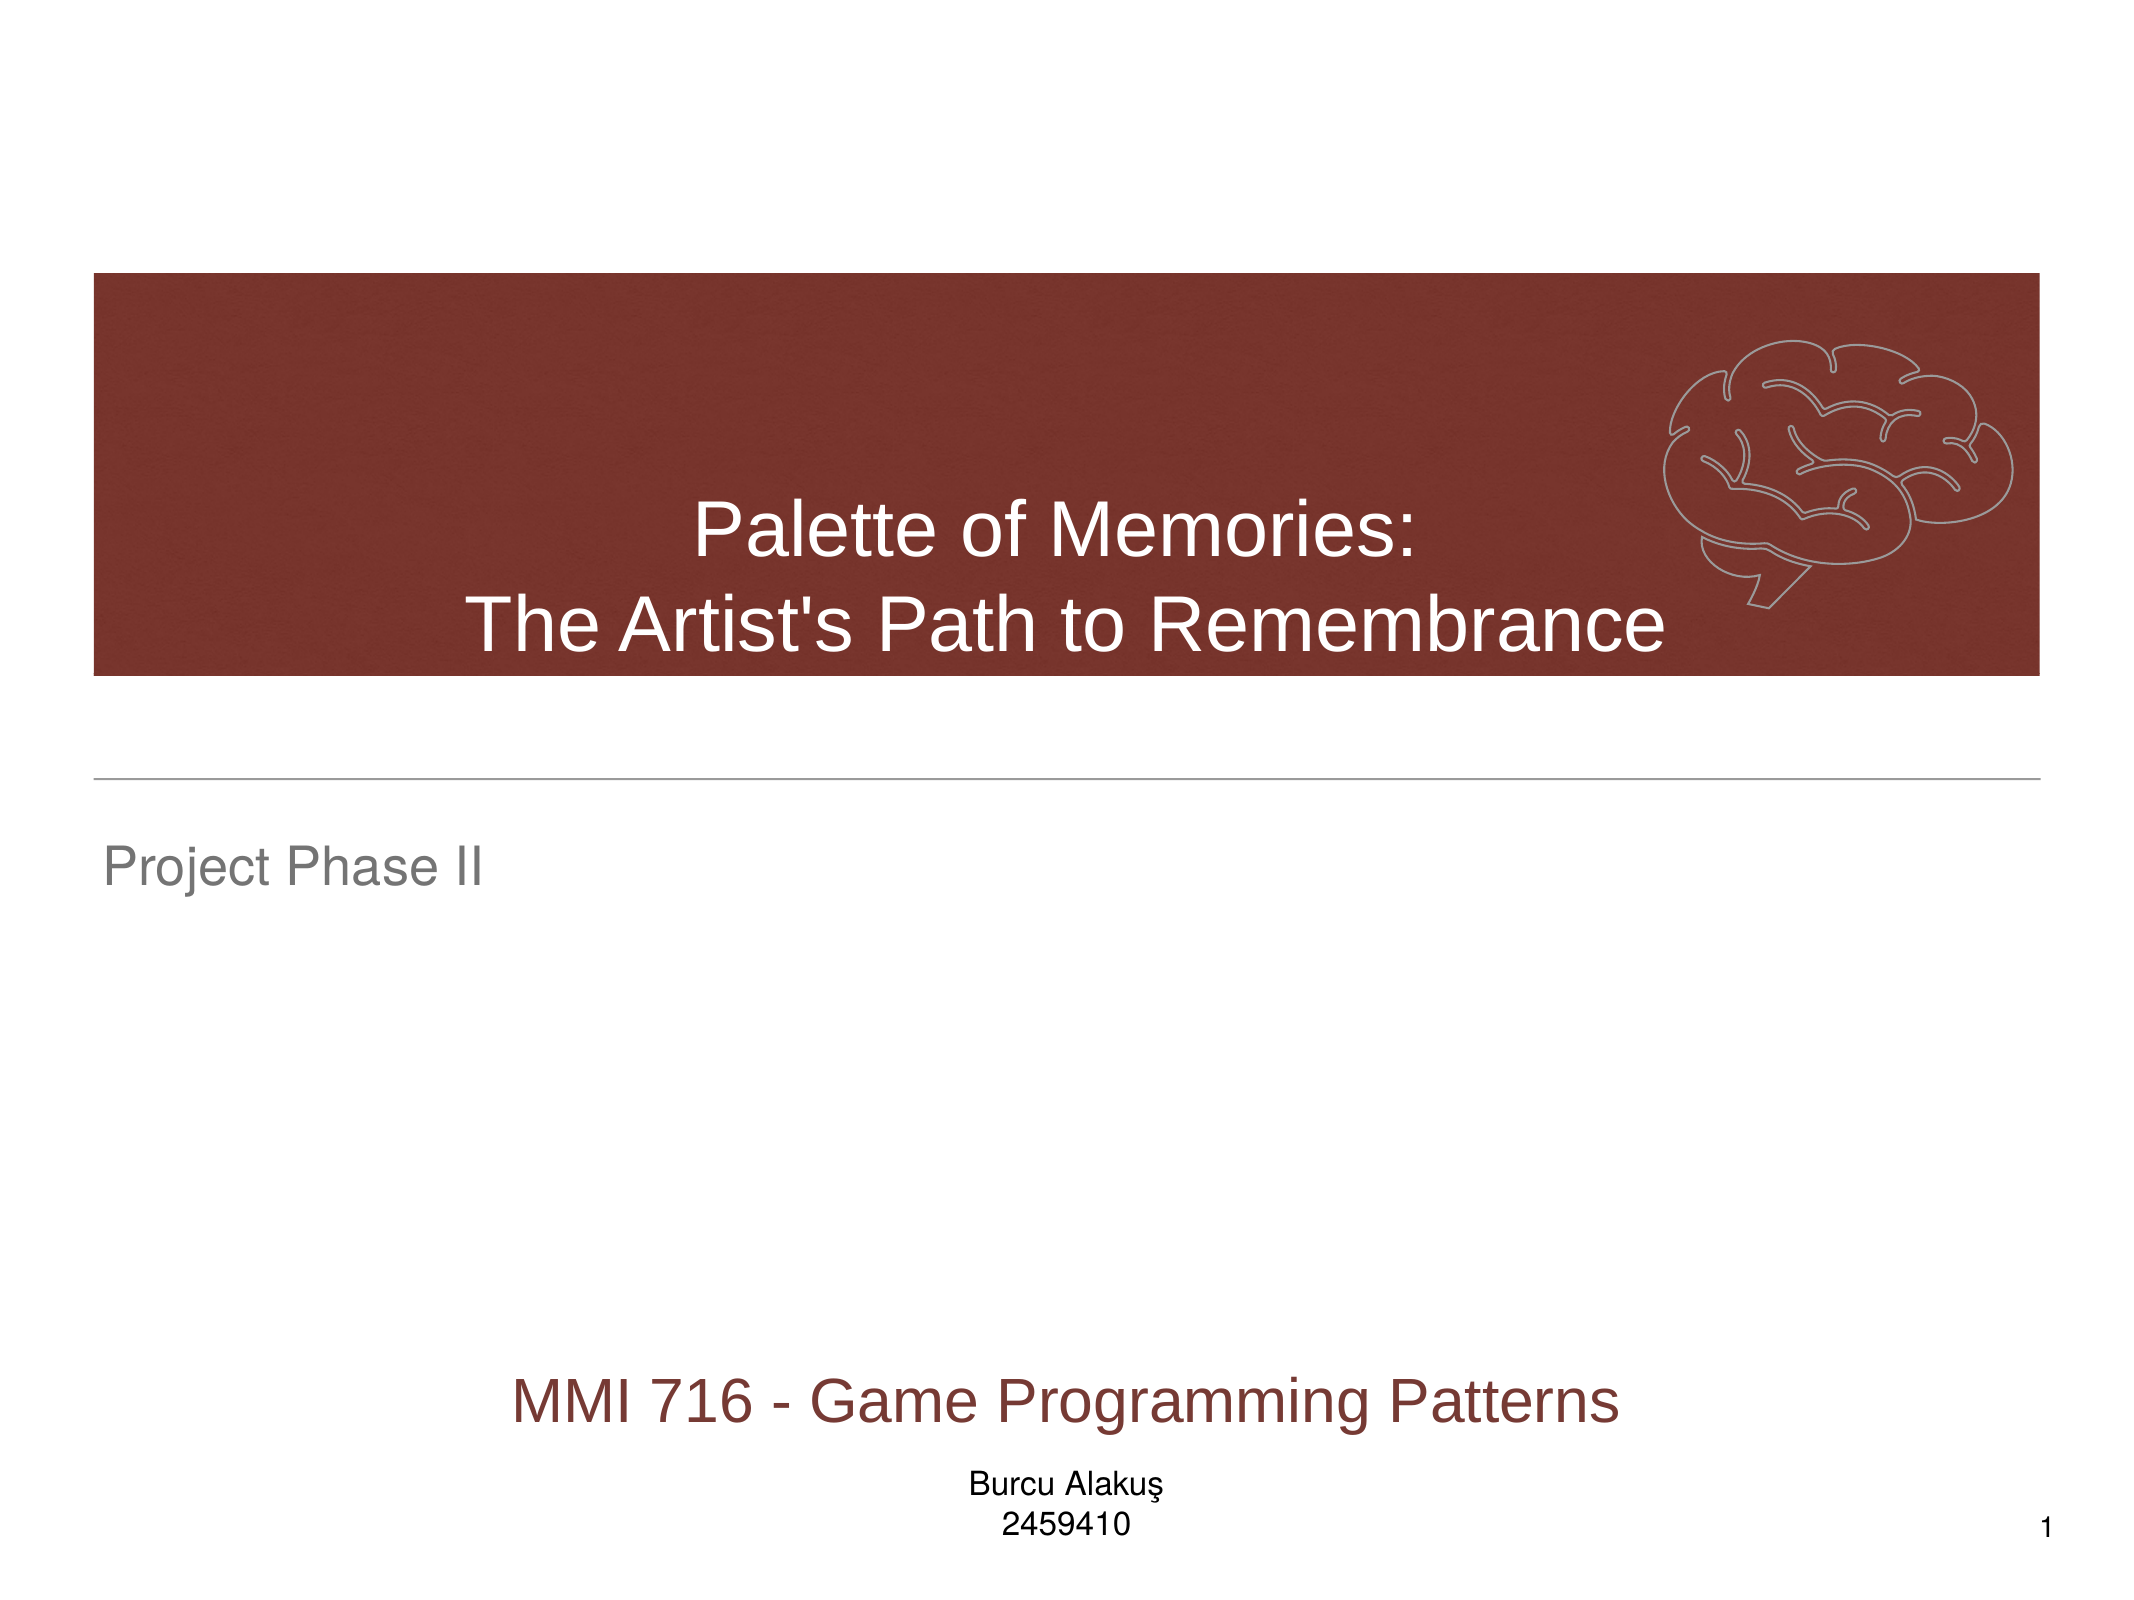

Palette of Memories:
The Artist's Path to Remembrance

Project Phase II
# MMI 716 - Game Programming Patterns
Burcu Alakuş
2459410
1